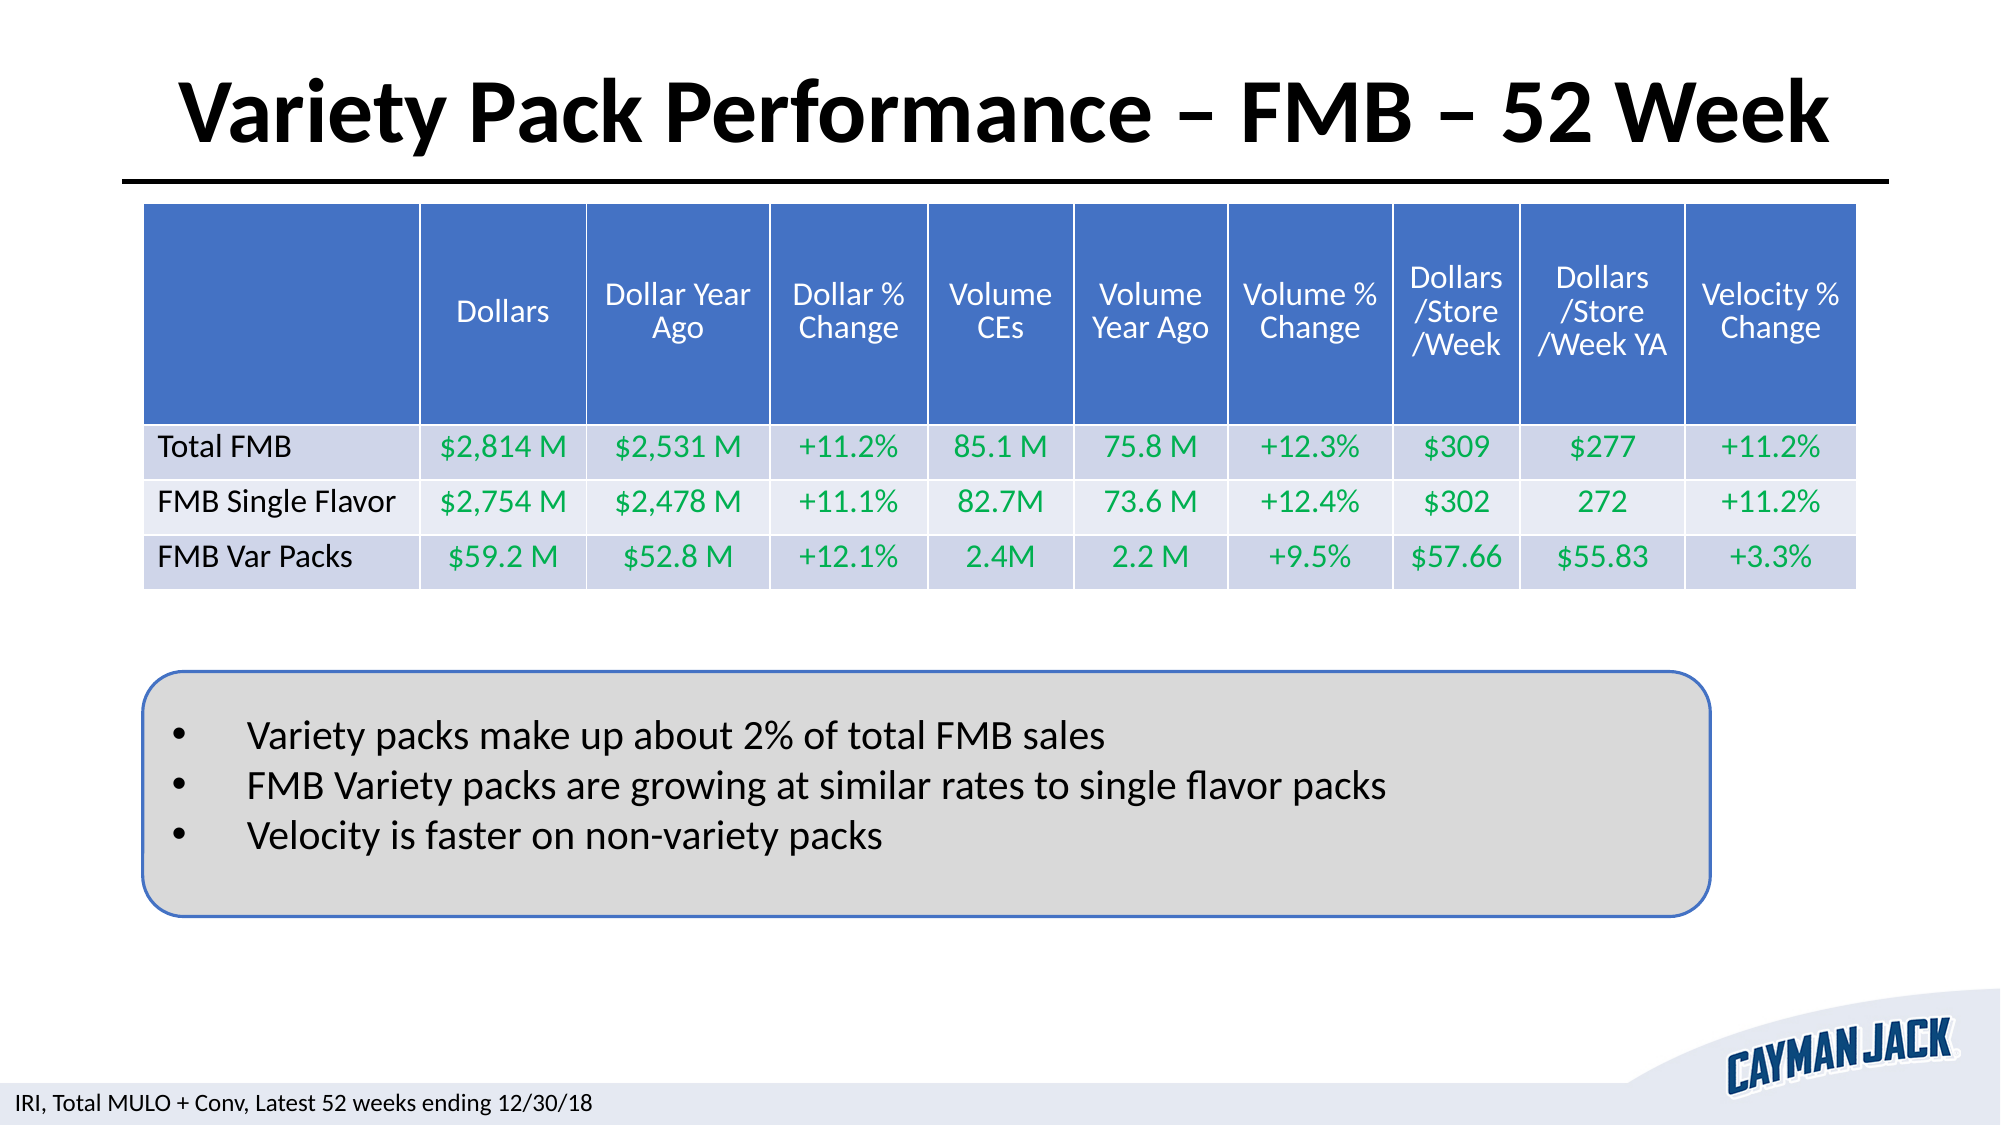

Variety Pack Performance – FMB – 52 Week
|  | Dollars | Dollar Year Ago | Dollar % Change | Volume CEs | Volume Year Ago | Volume % Change | Dollars /Store /Week | Dollars /Store /Week YA | Velocity % Change |
| --- | --- | --- | --- | --- | --- | --- | --- | --- | --- |
| Total FMB | $2,814 M | $2,531 M | +11.2% | 85.1 M | 75.8 M | +12.3% | $309 | $277 | +11.2% |
| FMB Single Flavor | $2,754 M | $2,478 M | +11.1% | 82.7M | 73.6 M | +12.4% | $302 | 272 | +11.2% |
| FMB Var Packs | $59.2 M | $52.8 M | +12.1% | 2.4M | 2.2 M | +9.5% | $57.66 | $55.83 | +3.3% |

Variety packs make up about 2% of total FMB sales
FMB Variety packs are growing at similar rates to single flavor packs
Velocity is faster on non-variety packs

IRI, Total MULO + Conv, Latest 52 weeks ending 12/30/18